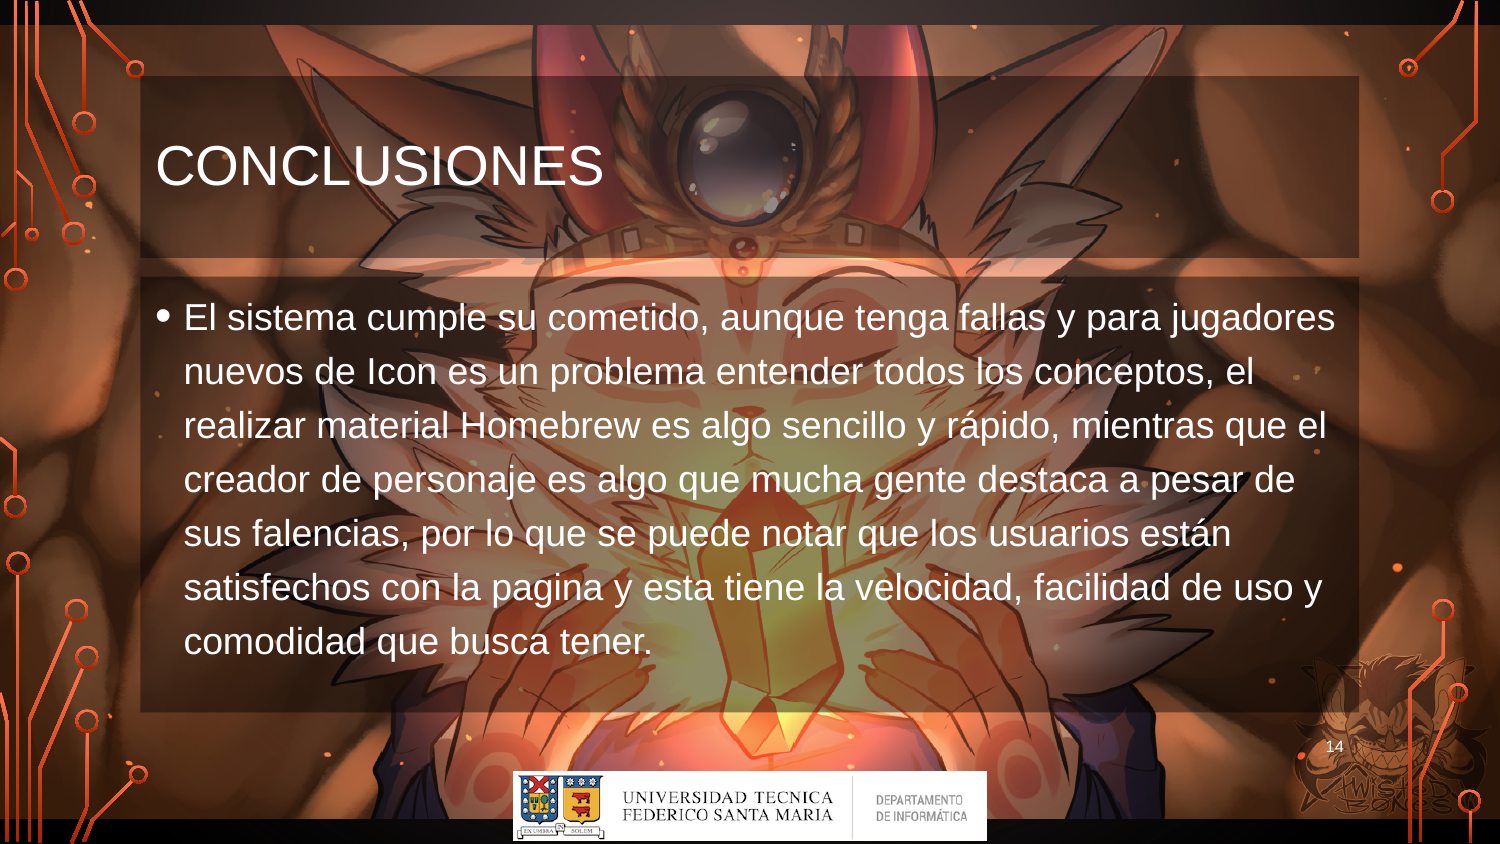

# Conclusiones
El sistema cumple su cometido, aunque tenga fallas y para jugadores nuevos de Icon es un problema entender todos los conceptos, el realizar material Homebrew es algo sencillo y rápido, mientras que el creador de personaje es algo que mucha gente destaca a pesar de sus falencias, por lo que se puede notar que los usuarios están satisfechos con la pagina y esta tiene la velocidad, facilidad de uso y comodidad que busca tener.
14